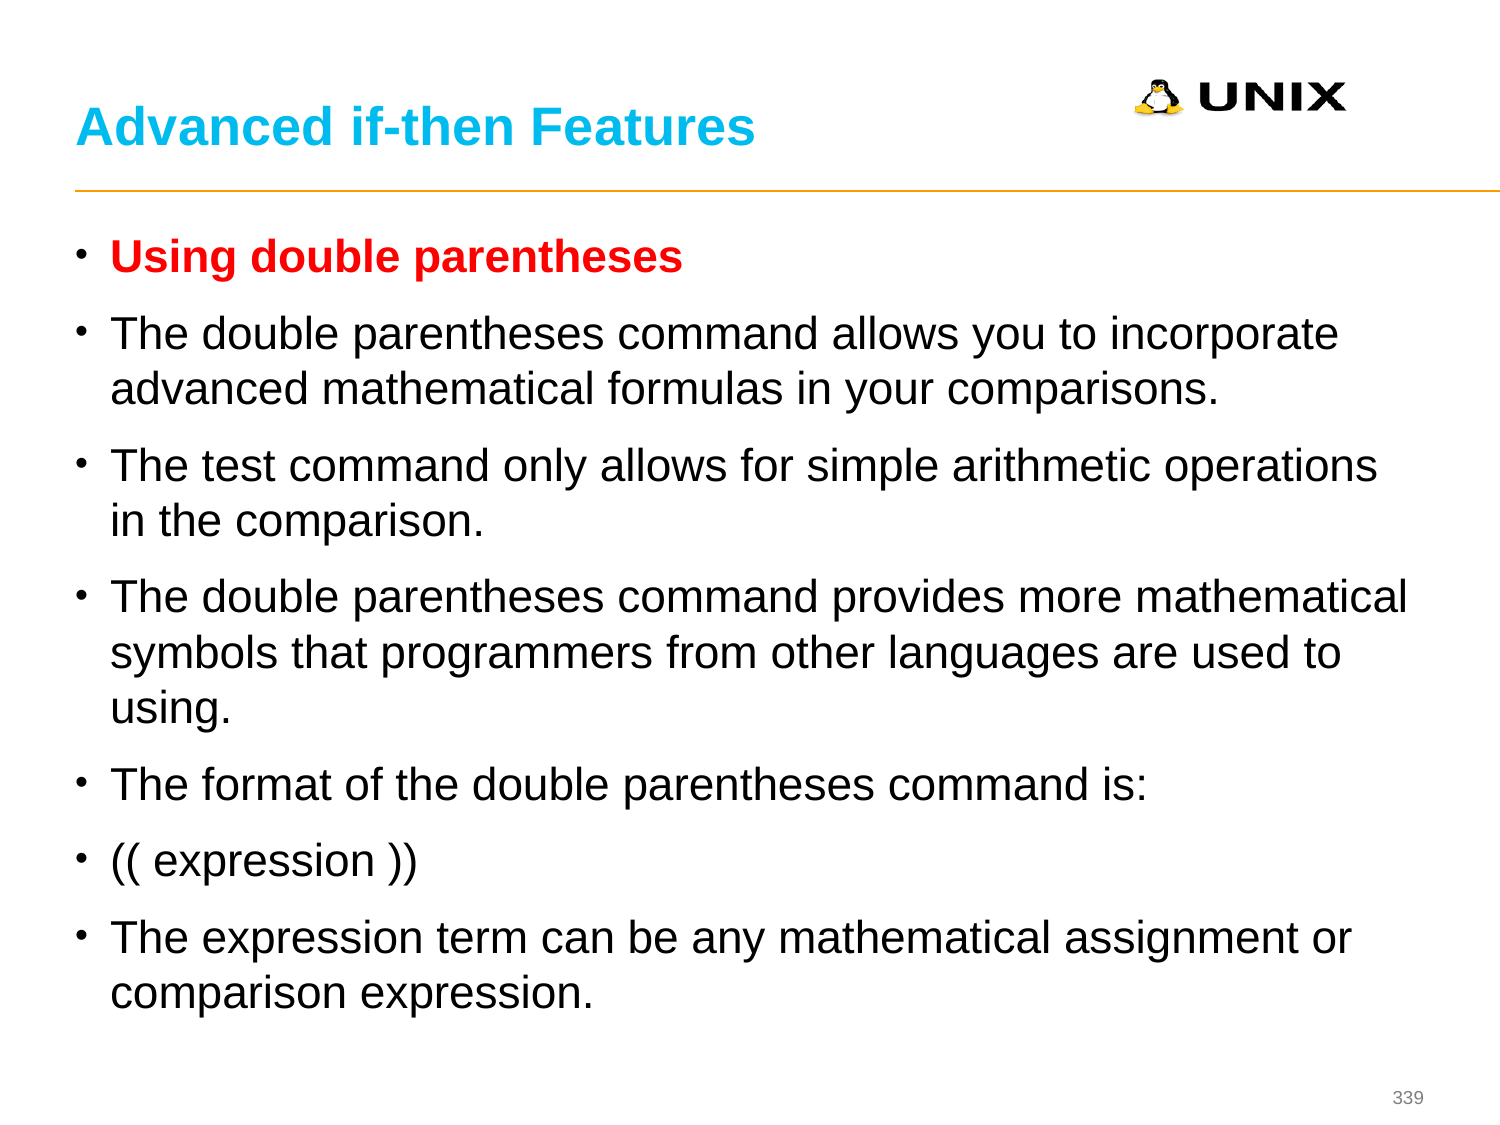

# Advanced if-then Features
Using double parentheses
The double parentheses command allows you to incorporate advanced mathematical formulas in your comparisons.
The test command only allows for simple arithmetic operations in the comparison.
The double parentheses command provides more mathematical symbols that programmers from other languages are used to using.
The format of the double parentheses command is:
(( expression ))
The expression term can be any mathematical assignment or comparison expression.